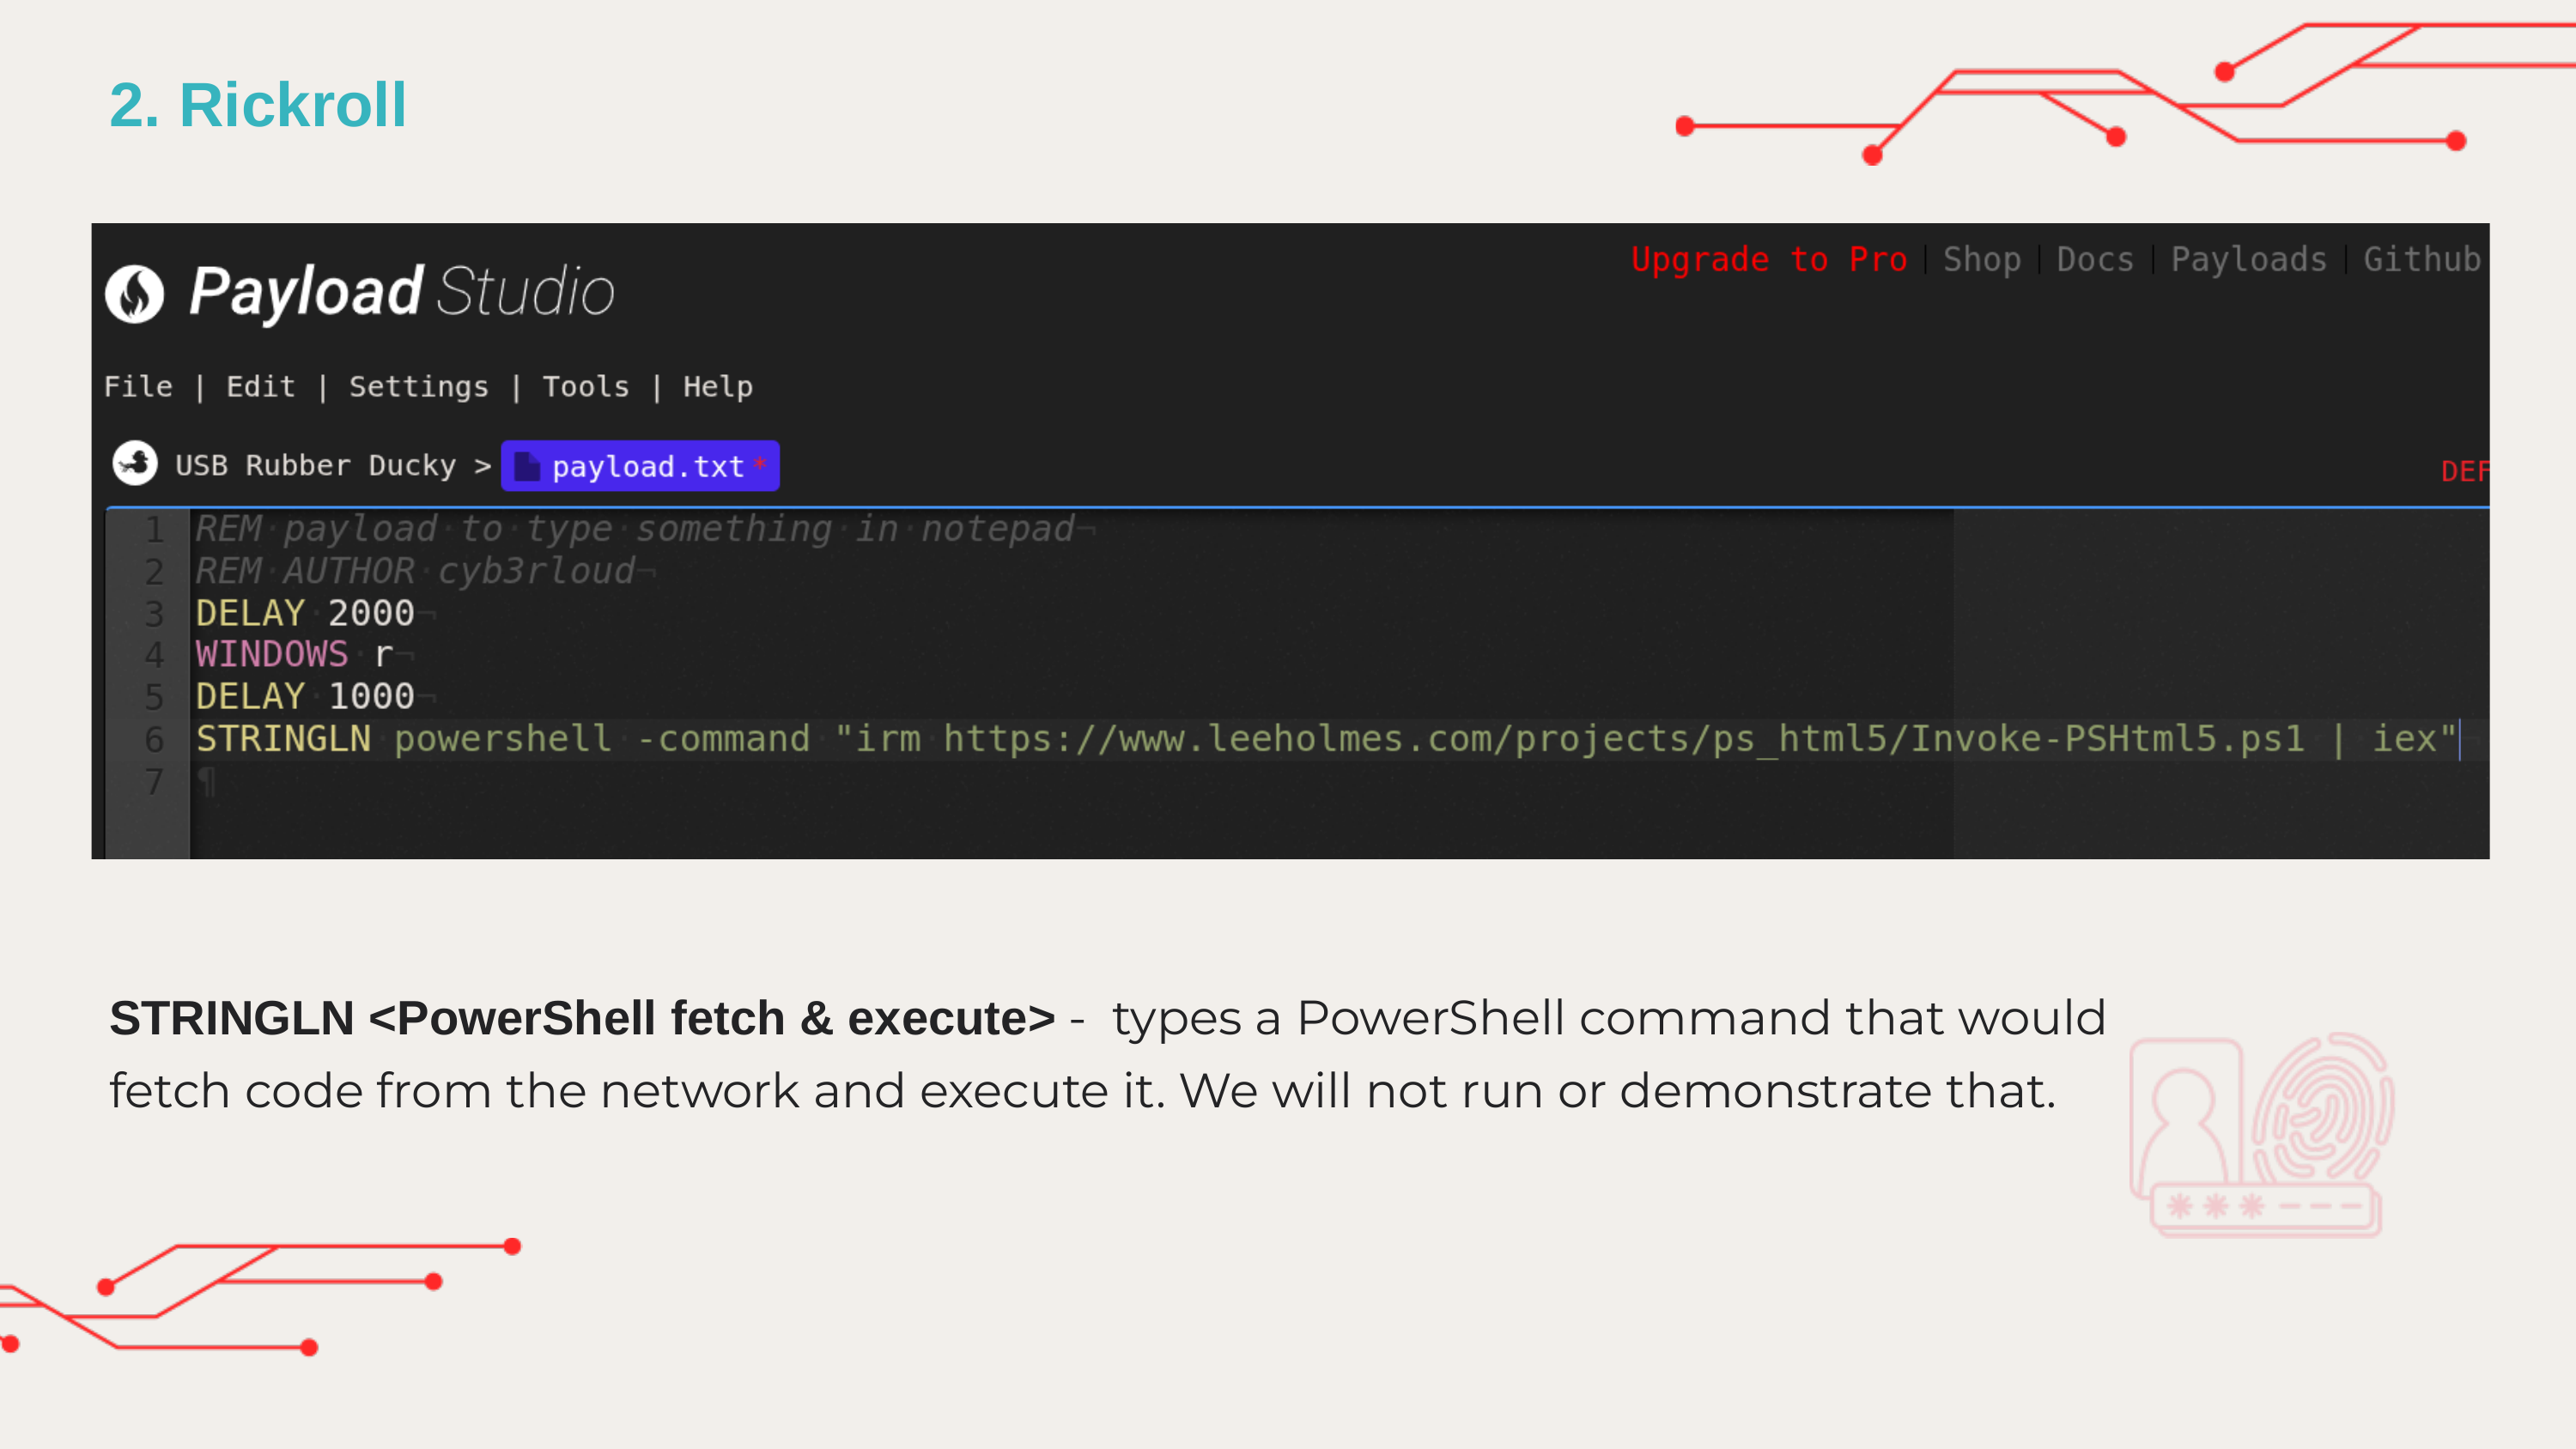

2. Rickroll

STRINGLN <PowerShell fetch & execute> -  types a PowerShell command that would fetch code from the network and execute it. We will not run or demonstrate that.